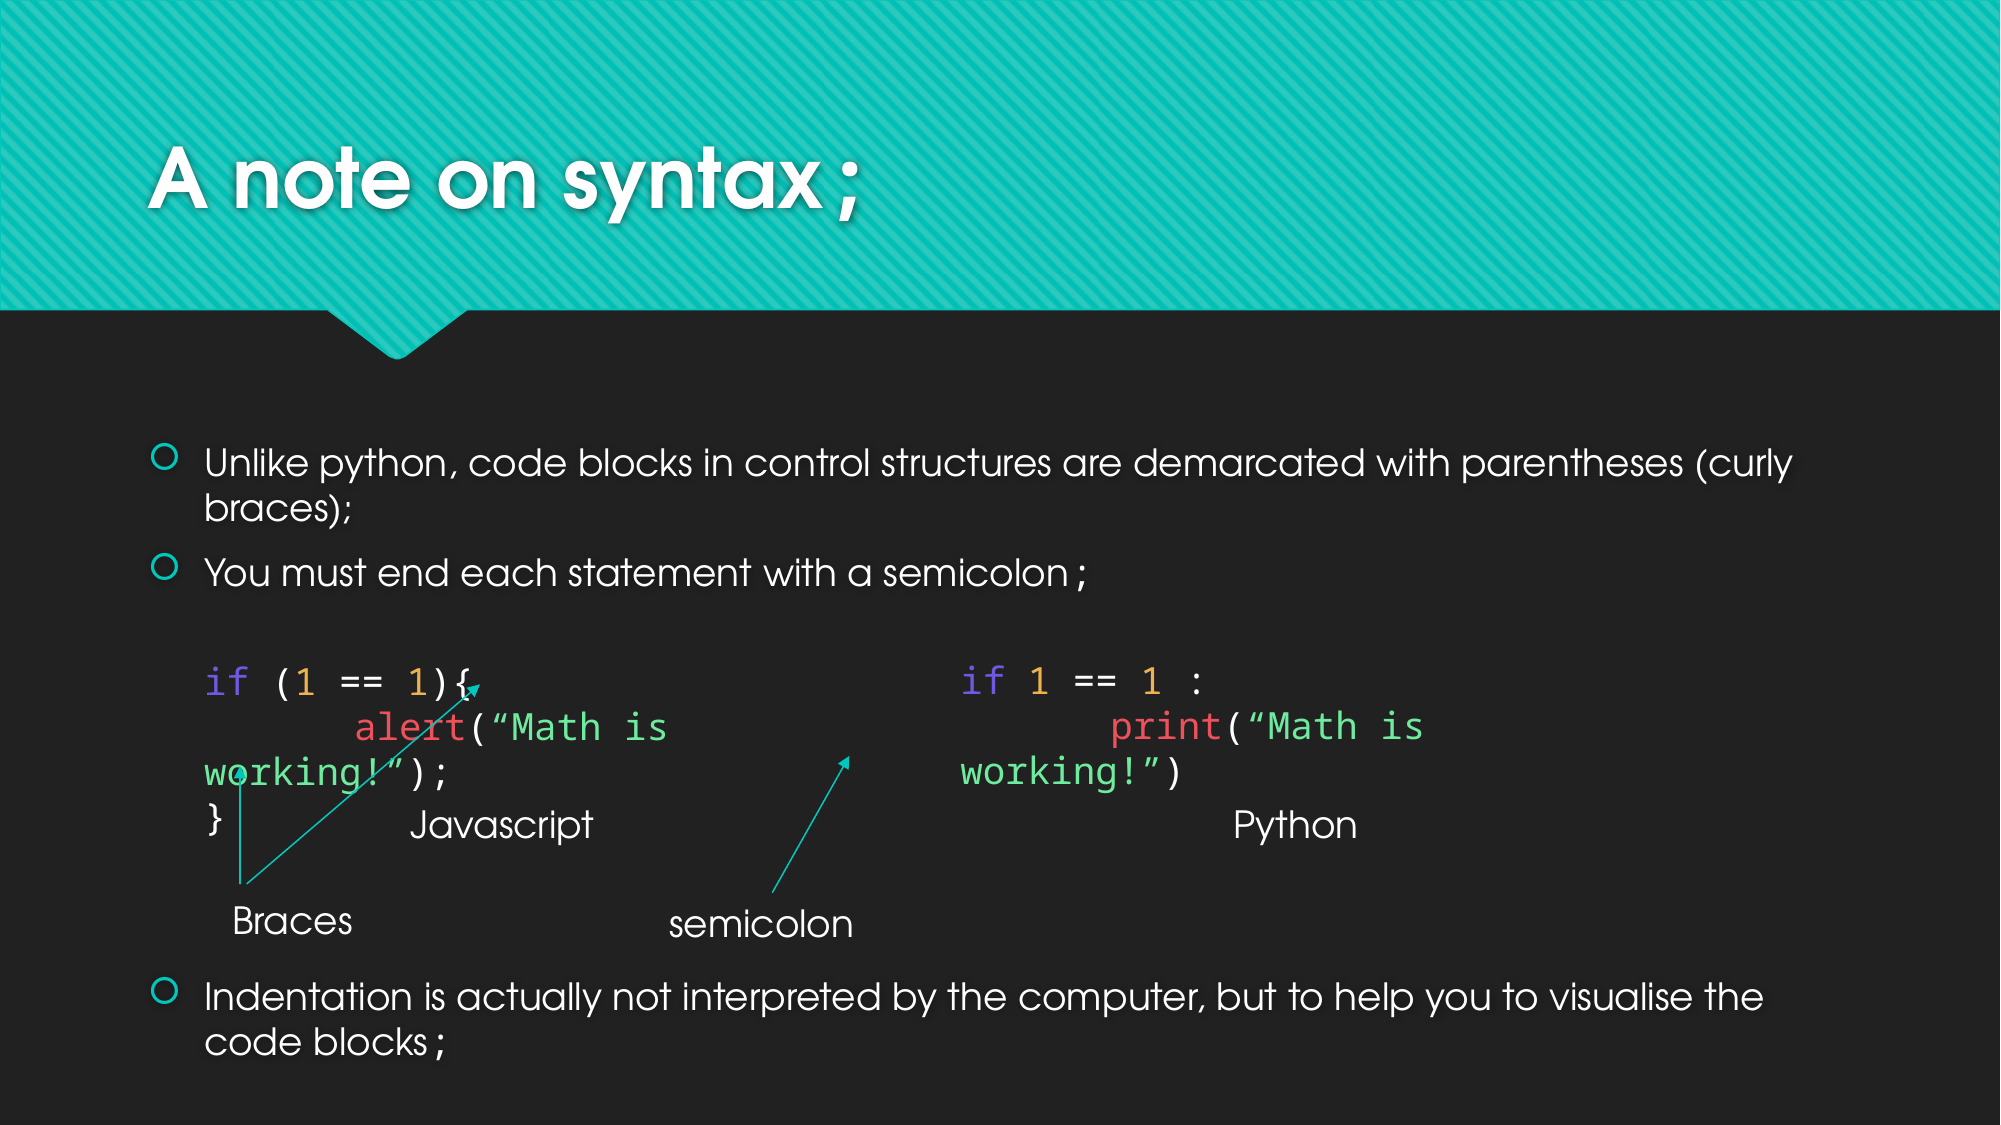

# A note on syntax;
Unlike python, code blocks in control structures are demarcated with parentheses (curly braces);
You must end each statement with a semicolon;
if 1 == 1 :
	print(“Math is working!”)
if (1 == 1){
	alert(“Math is working!”);
}
Braces
semicolon
Javascript
Python
Indentation is actually not interpreted by the computer, but to help you to visualise the code blocks;